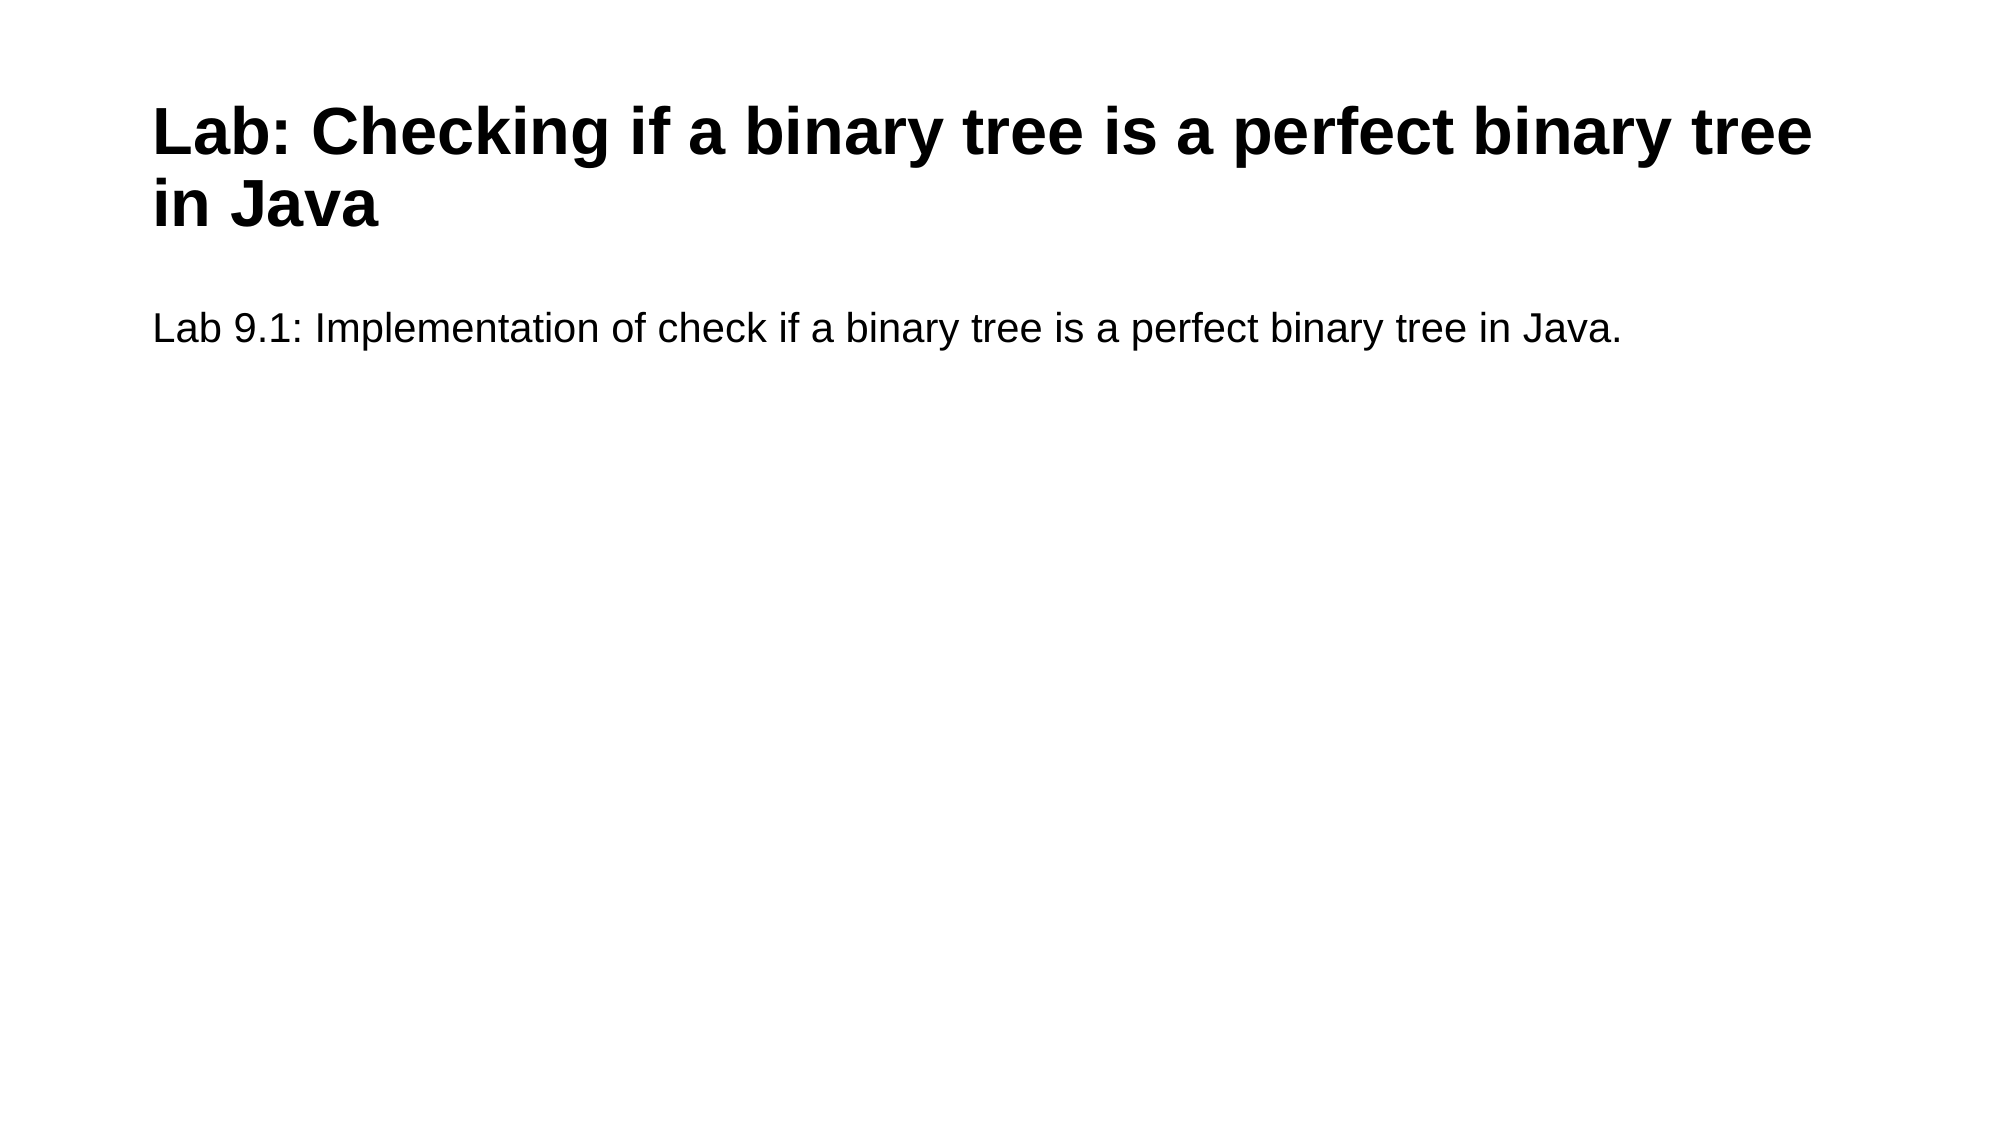

# Lab: Checking if a binary tree is a perfect binary tree in Java
Lab 9.1: Implementation of check if a binary tree is a perfect binary tree in Java.